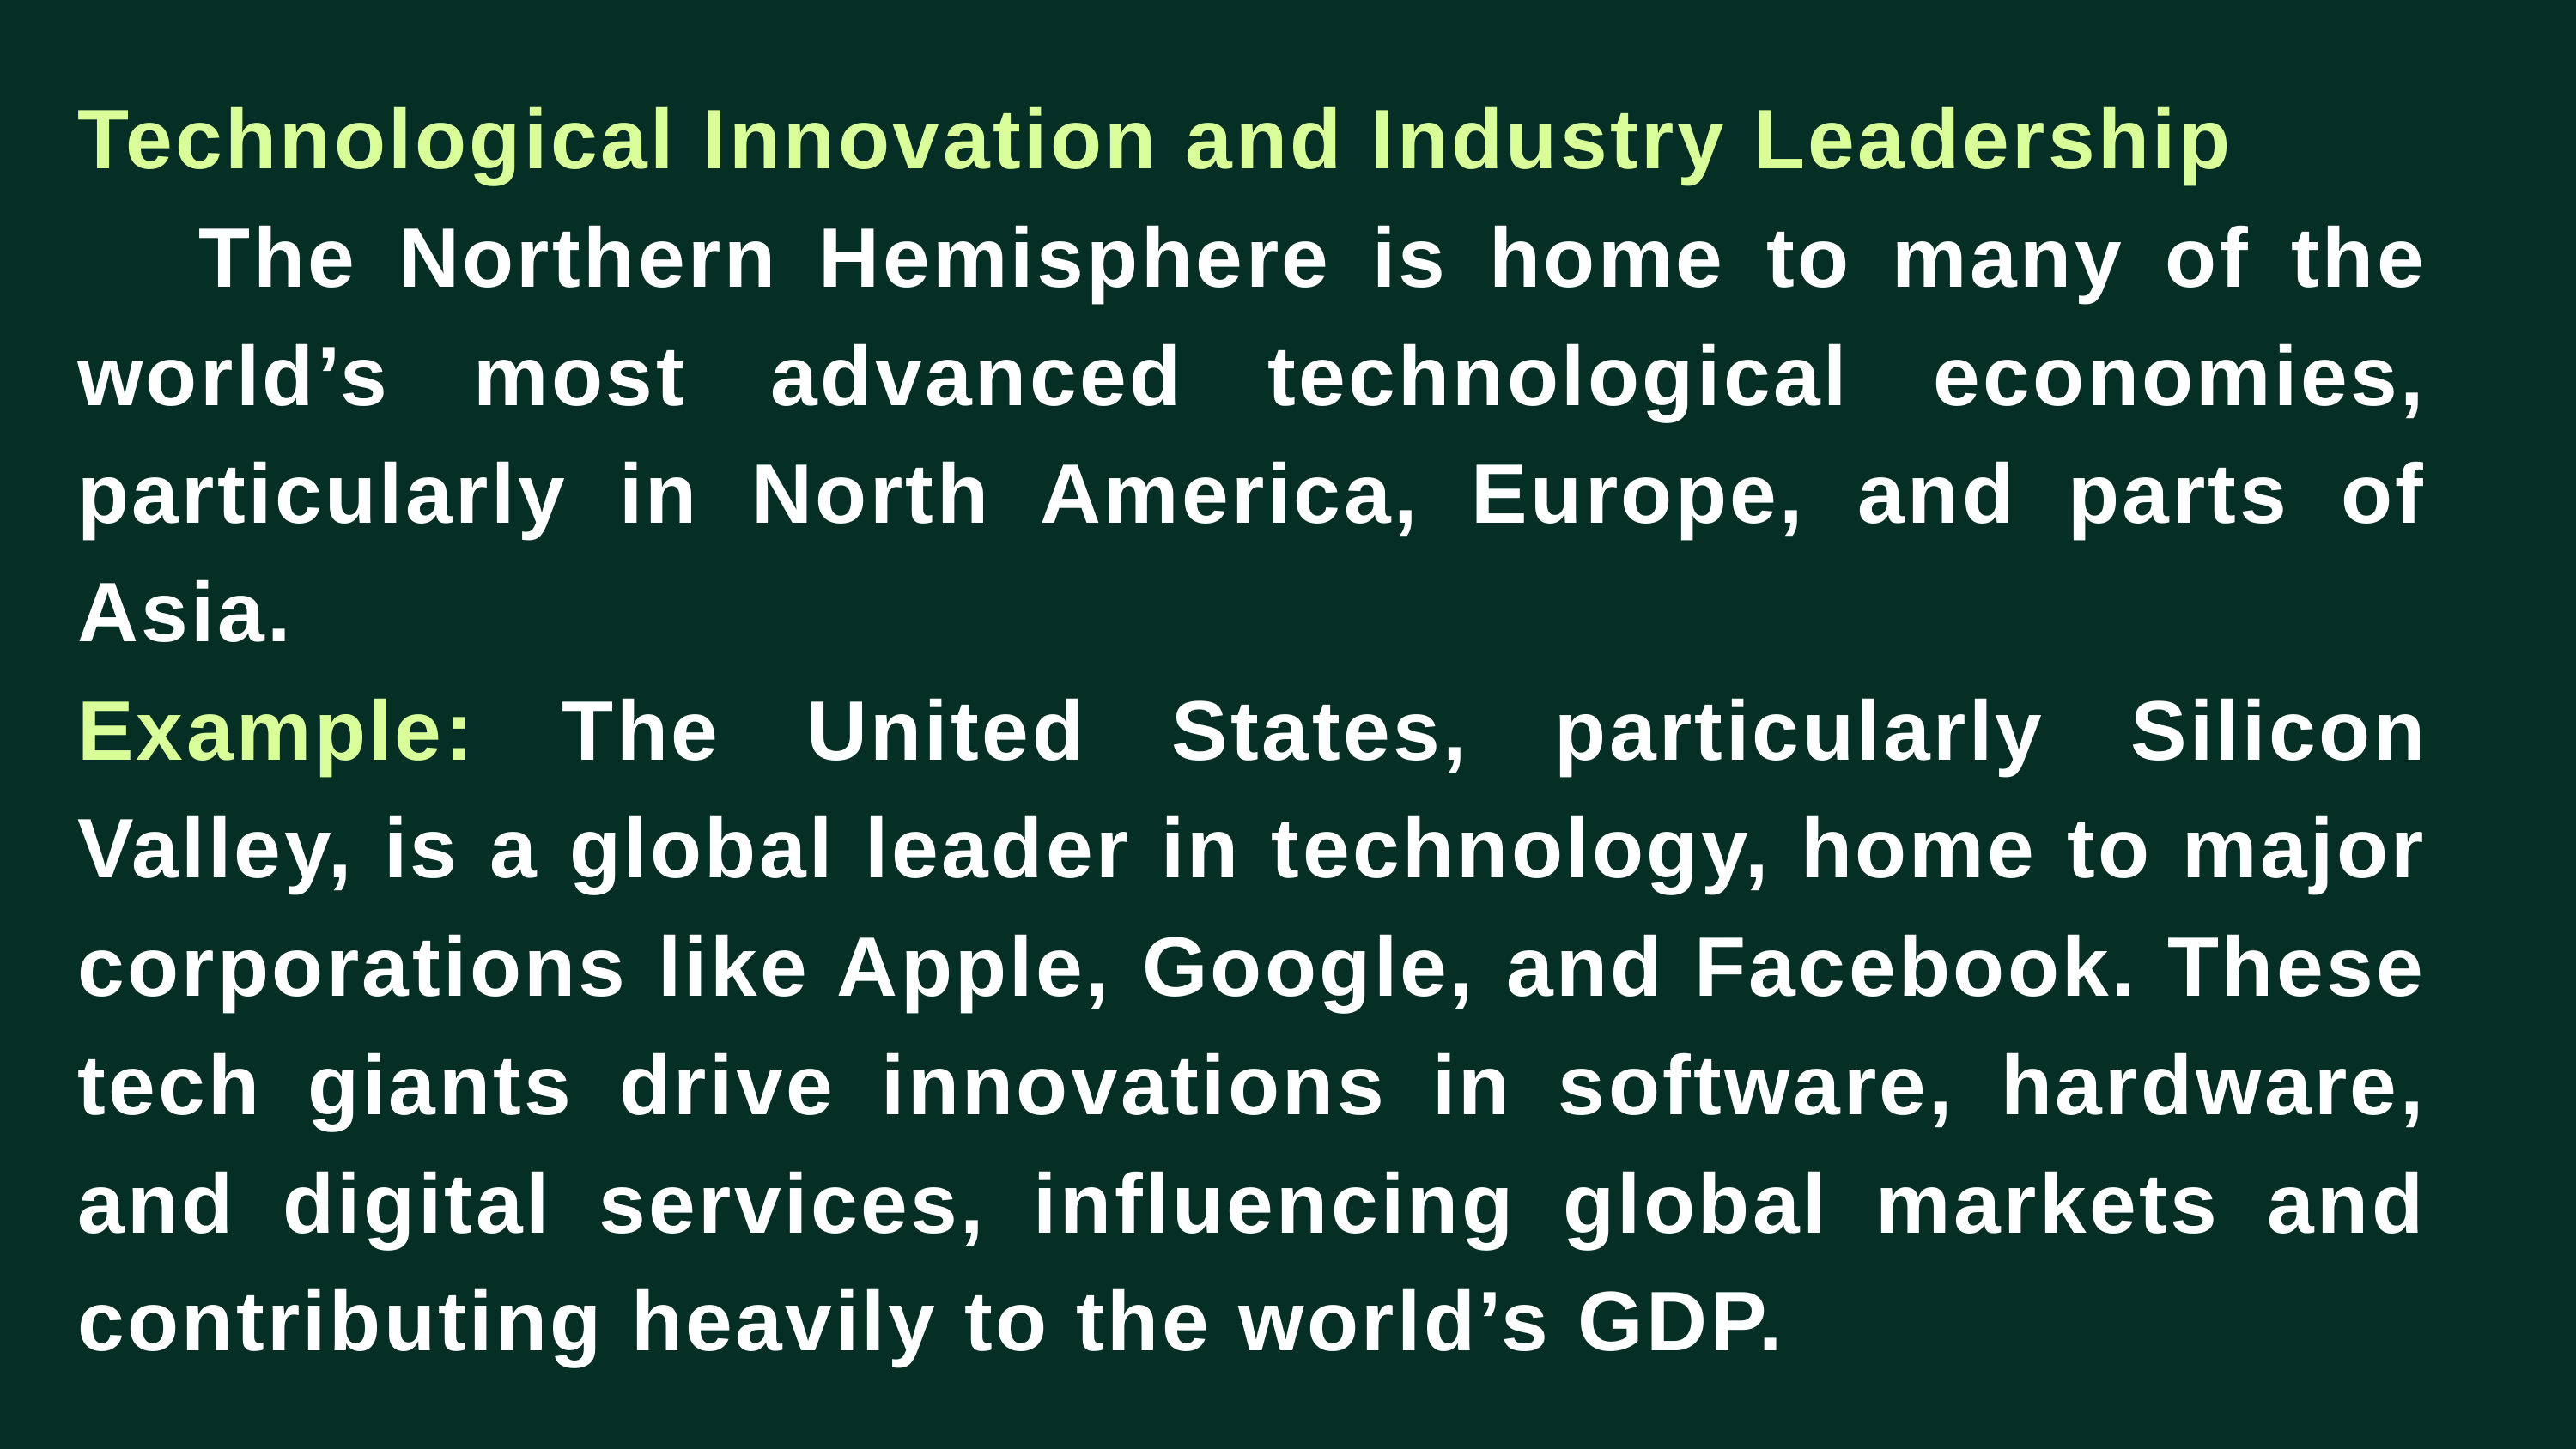

Technological Innovation and Industry Leadership
   The Northern Hemisphere is home to many of the world’s most advanced technological economies, particularly in North America, Europe, and parts of Asia.
Example: The United States, particularly Silicon Valley, is a global leader in technology, home to major corporations like Apple, Google, and Facebook. These tech giants drive innovations in software, hardware, and digital services, influencing global markets and contributing heavily to the world’s GDP.